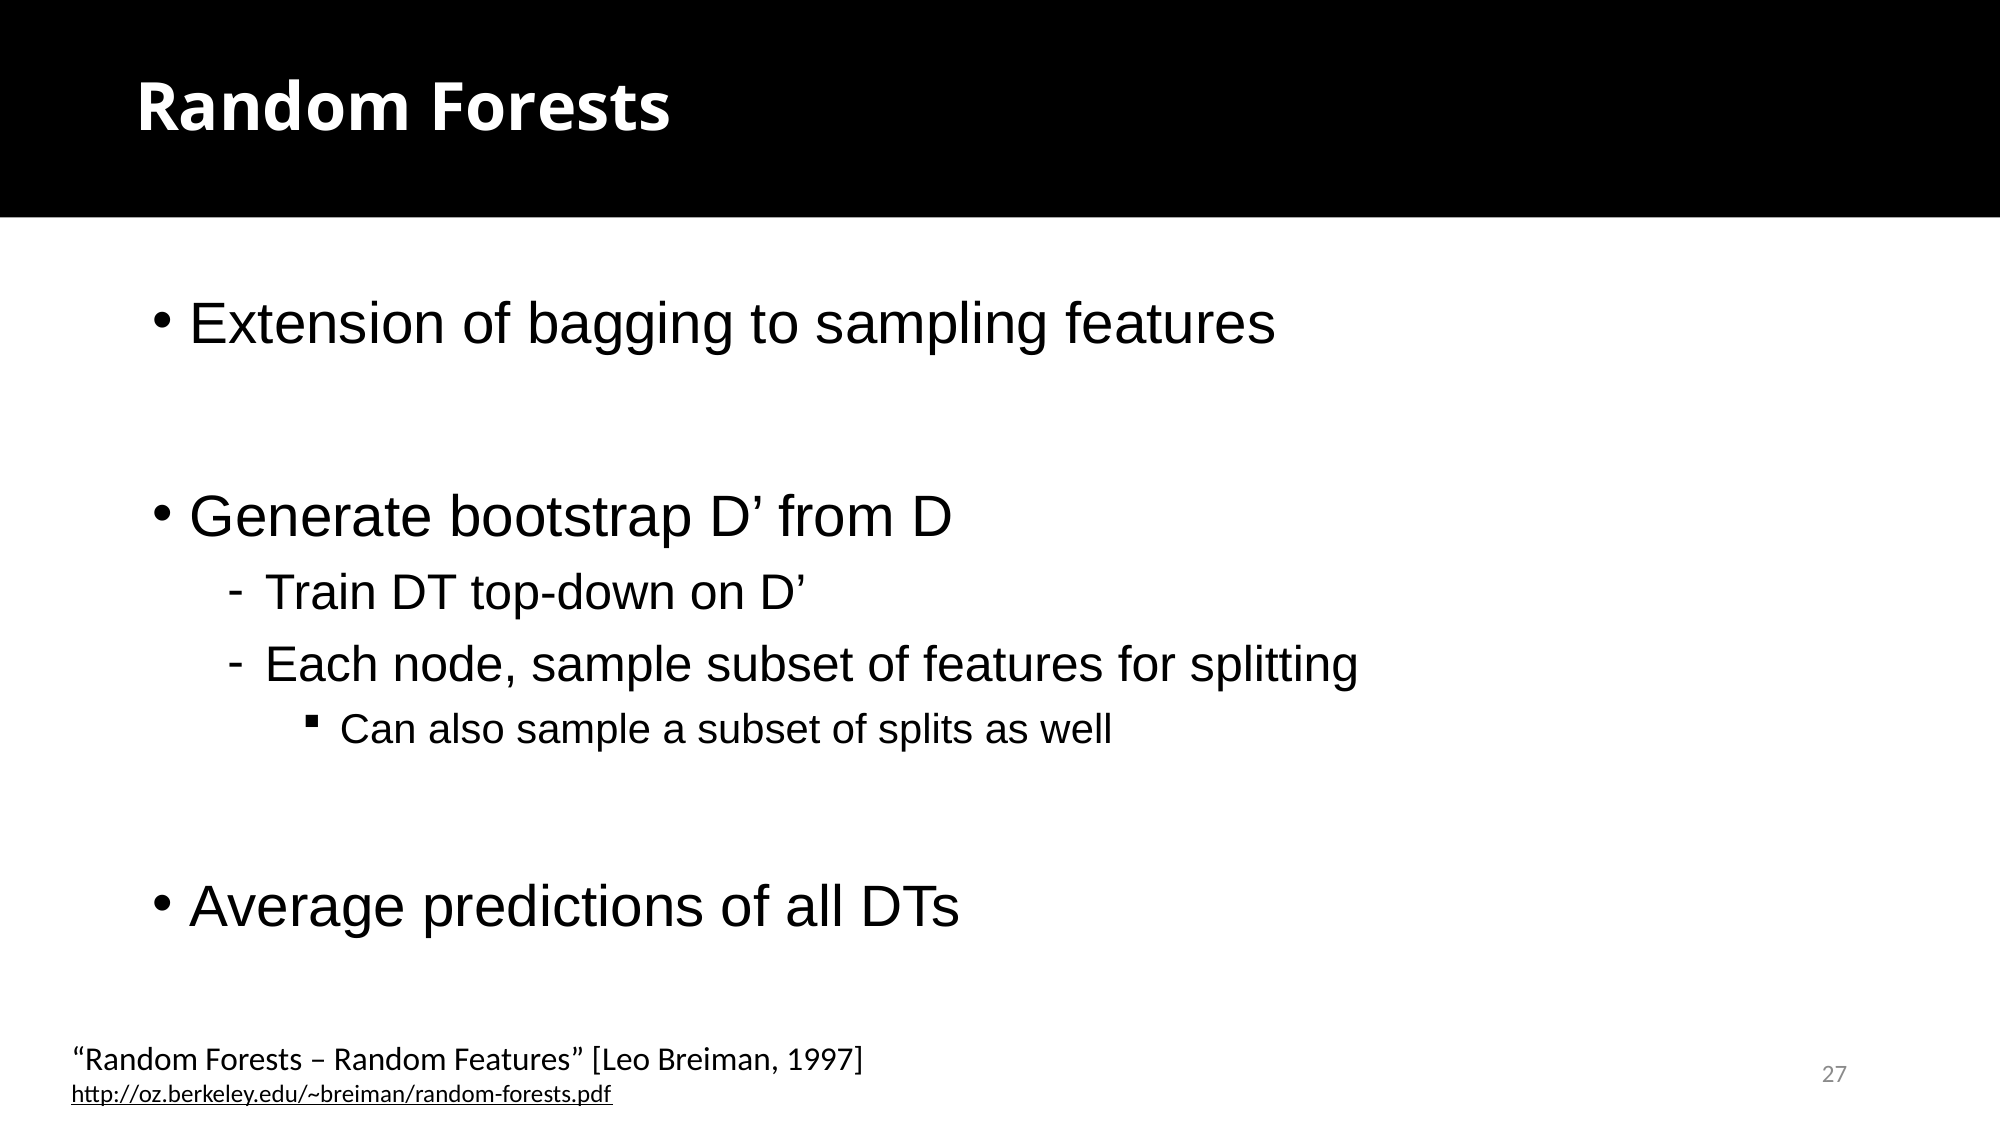

# Random Forests
Extension of bagging to sampling features

Generate bootstrap D’ from D
Train DT top-down on D’
Each node, sample subset of features for splitting
Can also sample a subset of splits as well

Average predictions of all DTs
“Random Forests – Random Features” [Leo Breiman, 1997]
http://oz.berkeley.edu/~breiman/random-forests.pdf
27